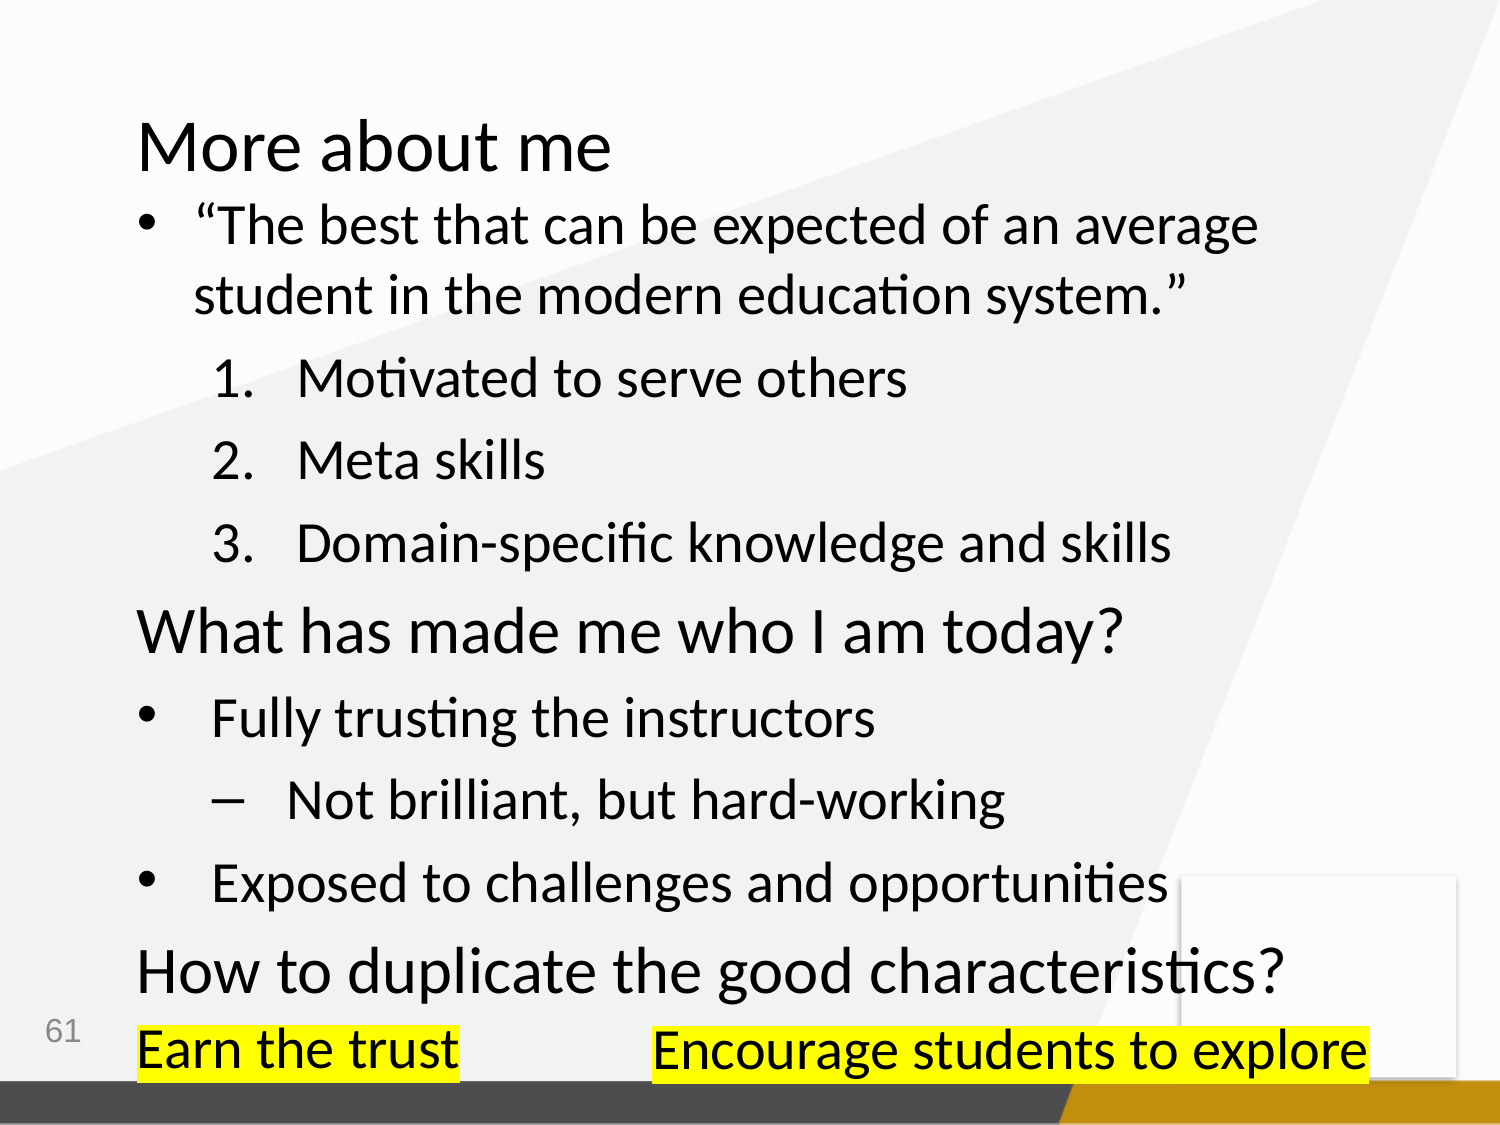

More about me
“The best that can be expected of an average student in the modern education system.”
Motivated to serve others
Meta skills
Domain-specific knowledge and skills
What has made me who I am today?
Fully trusting the instructors
Not brilliant, but hard-working
Exposed to challenges and opportunities
How to duplicate the good characteristics?

61
Earn the trust
Encourage students to explore